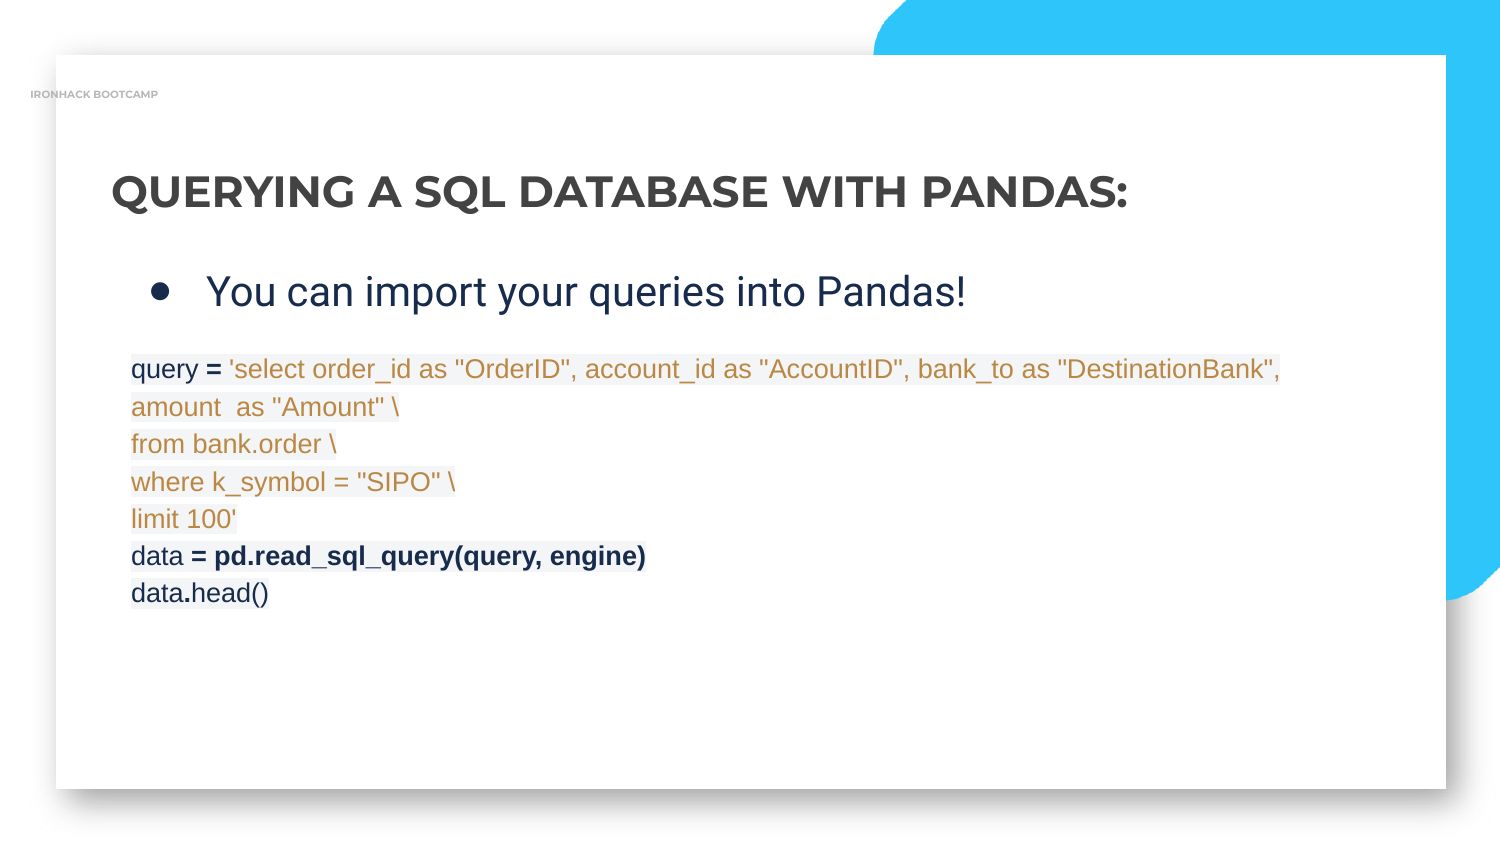

IRONHACK BOOTCAMP
QUERYING A SQL DATABASE WITH PANDAS:
You can import your queries into Pandas!

query = 'select order_id as "OrderID", account_id as "AccountID", bank_to as "DestinationBank", amount  as "Amount" \
from bank.order \
where k_symbol = "SIPO" \
limit 100'
data = pd.read_sql_query(query, engine)
data.head()